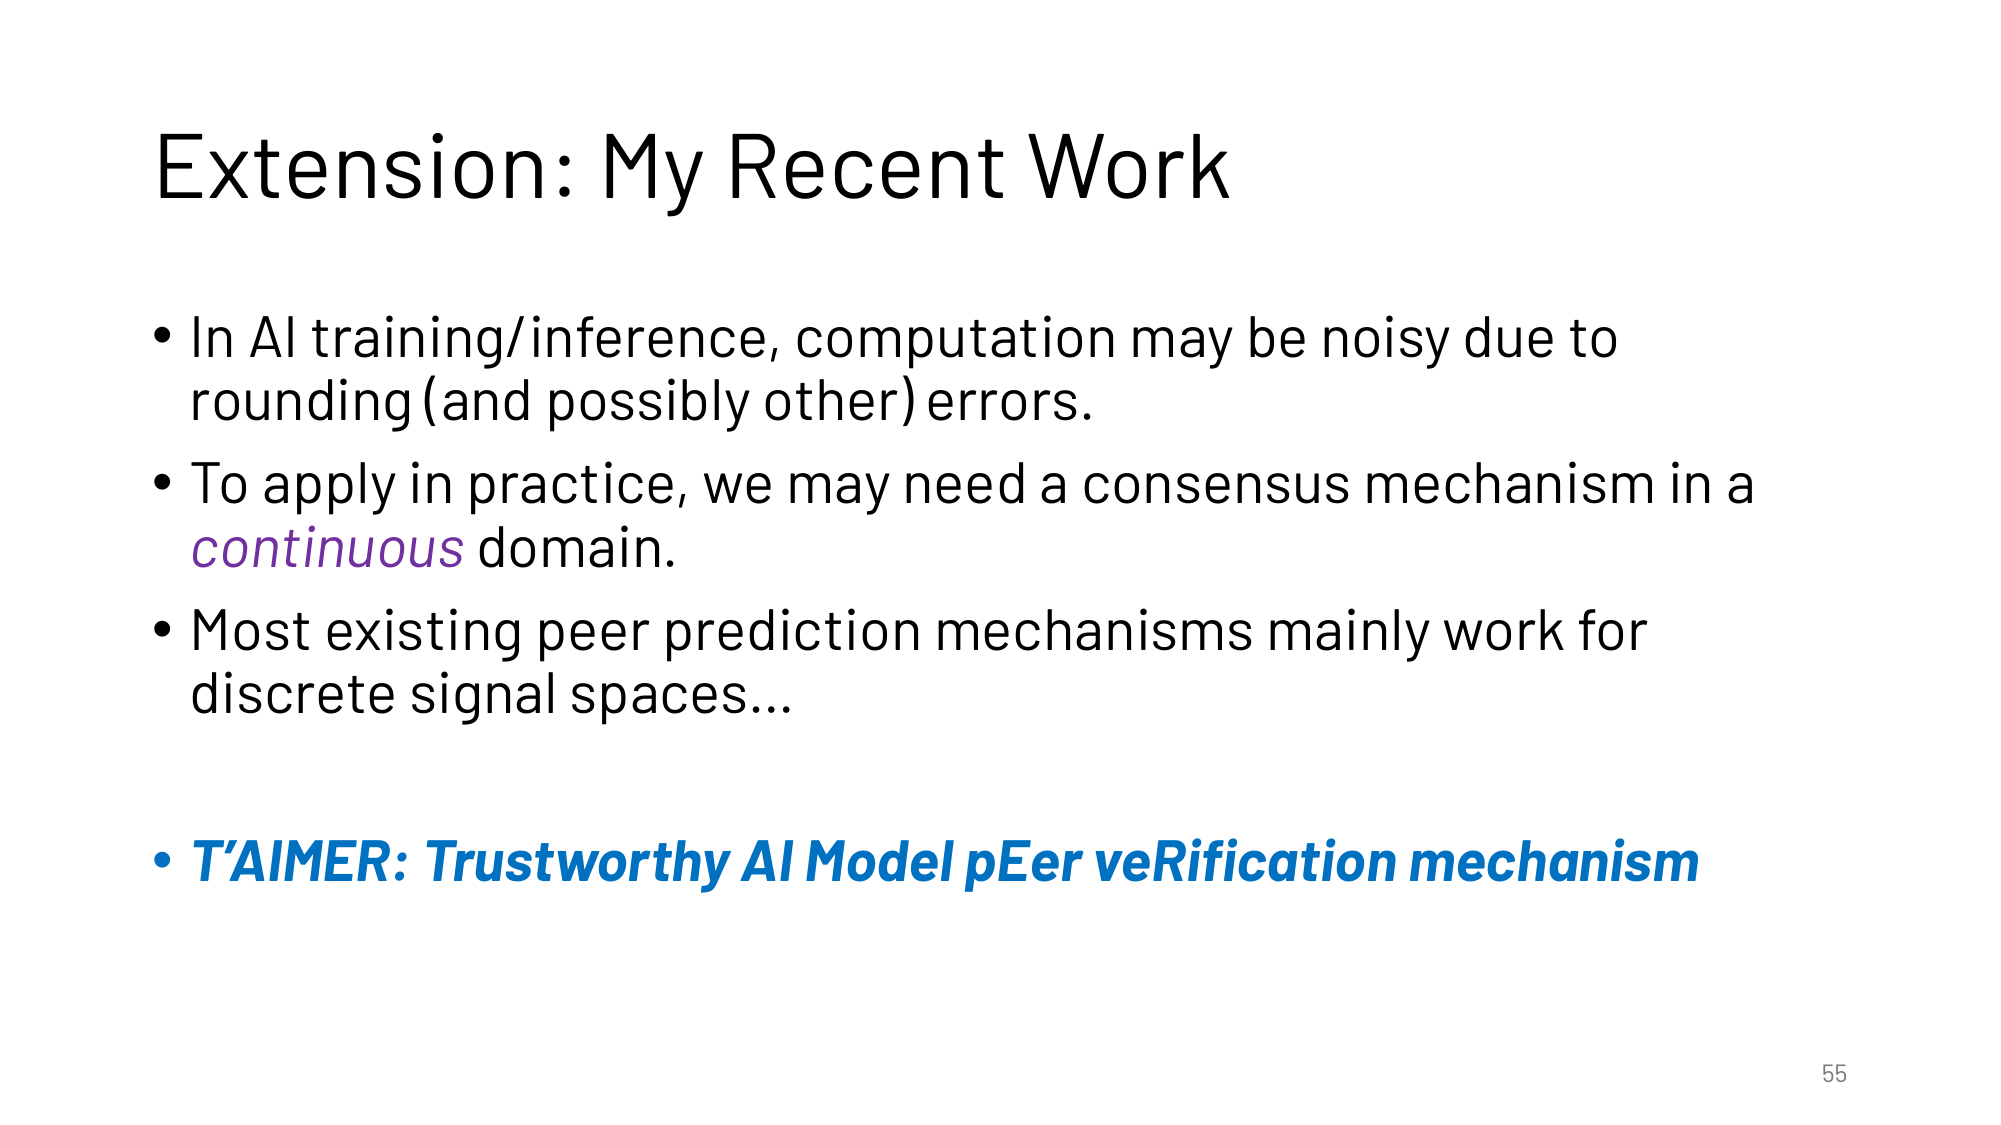

# Extension: My Recent Work
In AI training/inference, computation may be noisy due to rounding (and possibly other) errors.
To apply in practice, we may need a consensus mechanism in a continuous domain.
Most existing peer prediction mechanisms mainly work for discrete signal spaces…

T’AIMER: Trustworthy AI Model pEer veRification mechanism
55